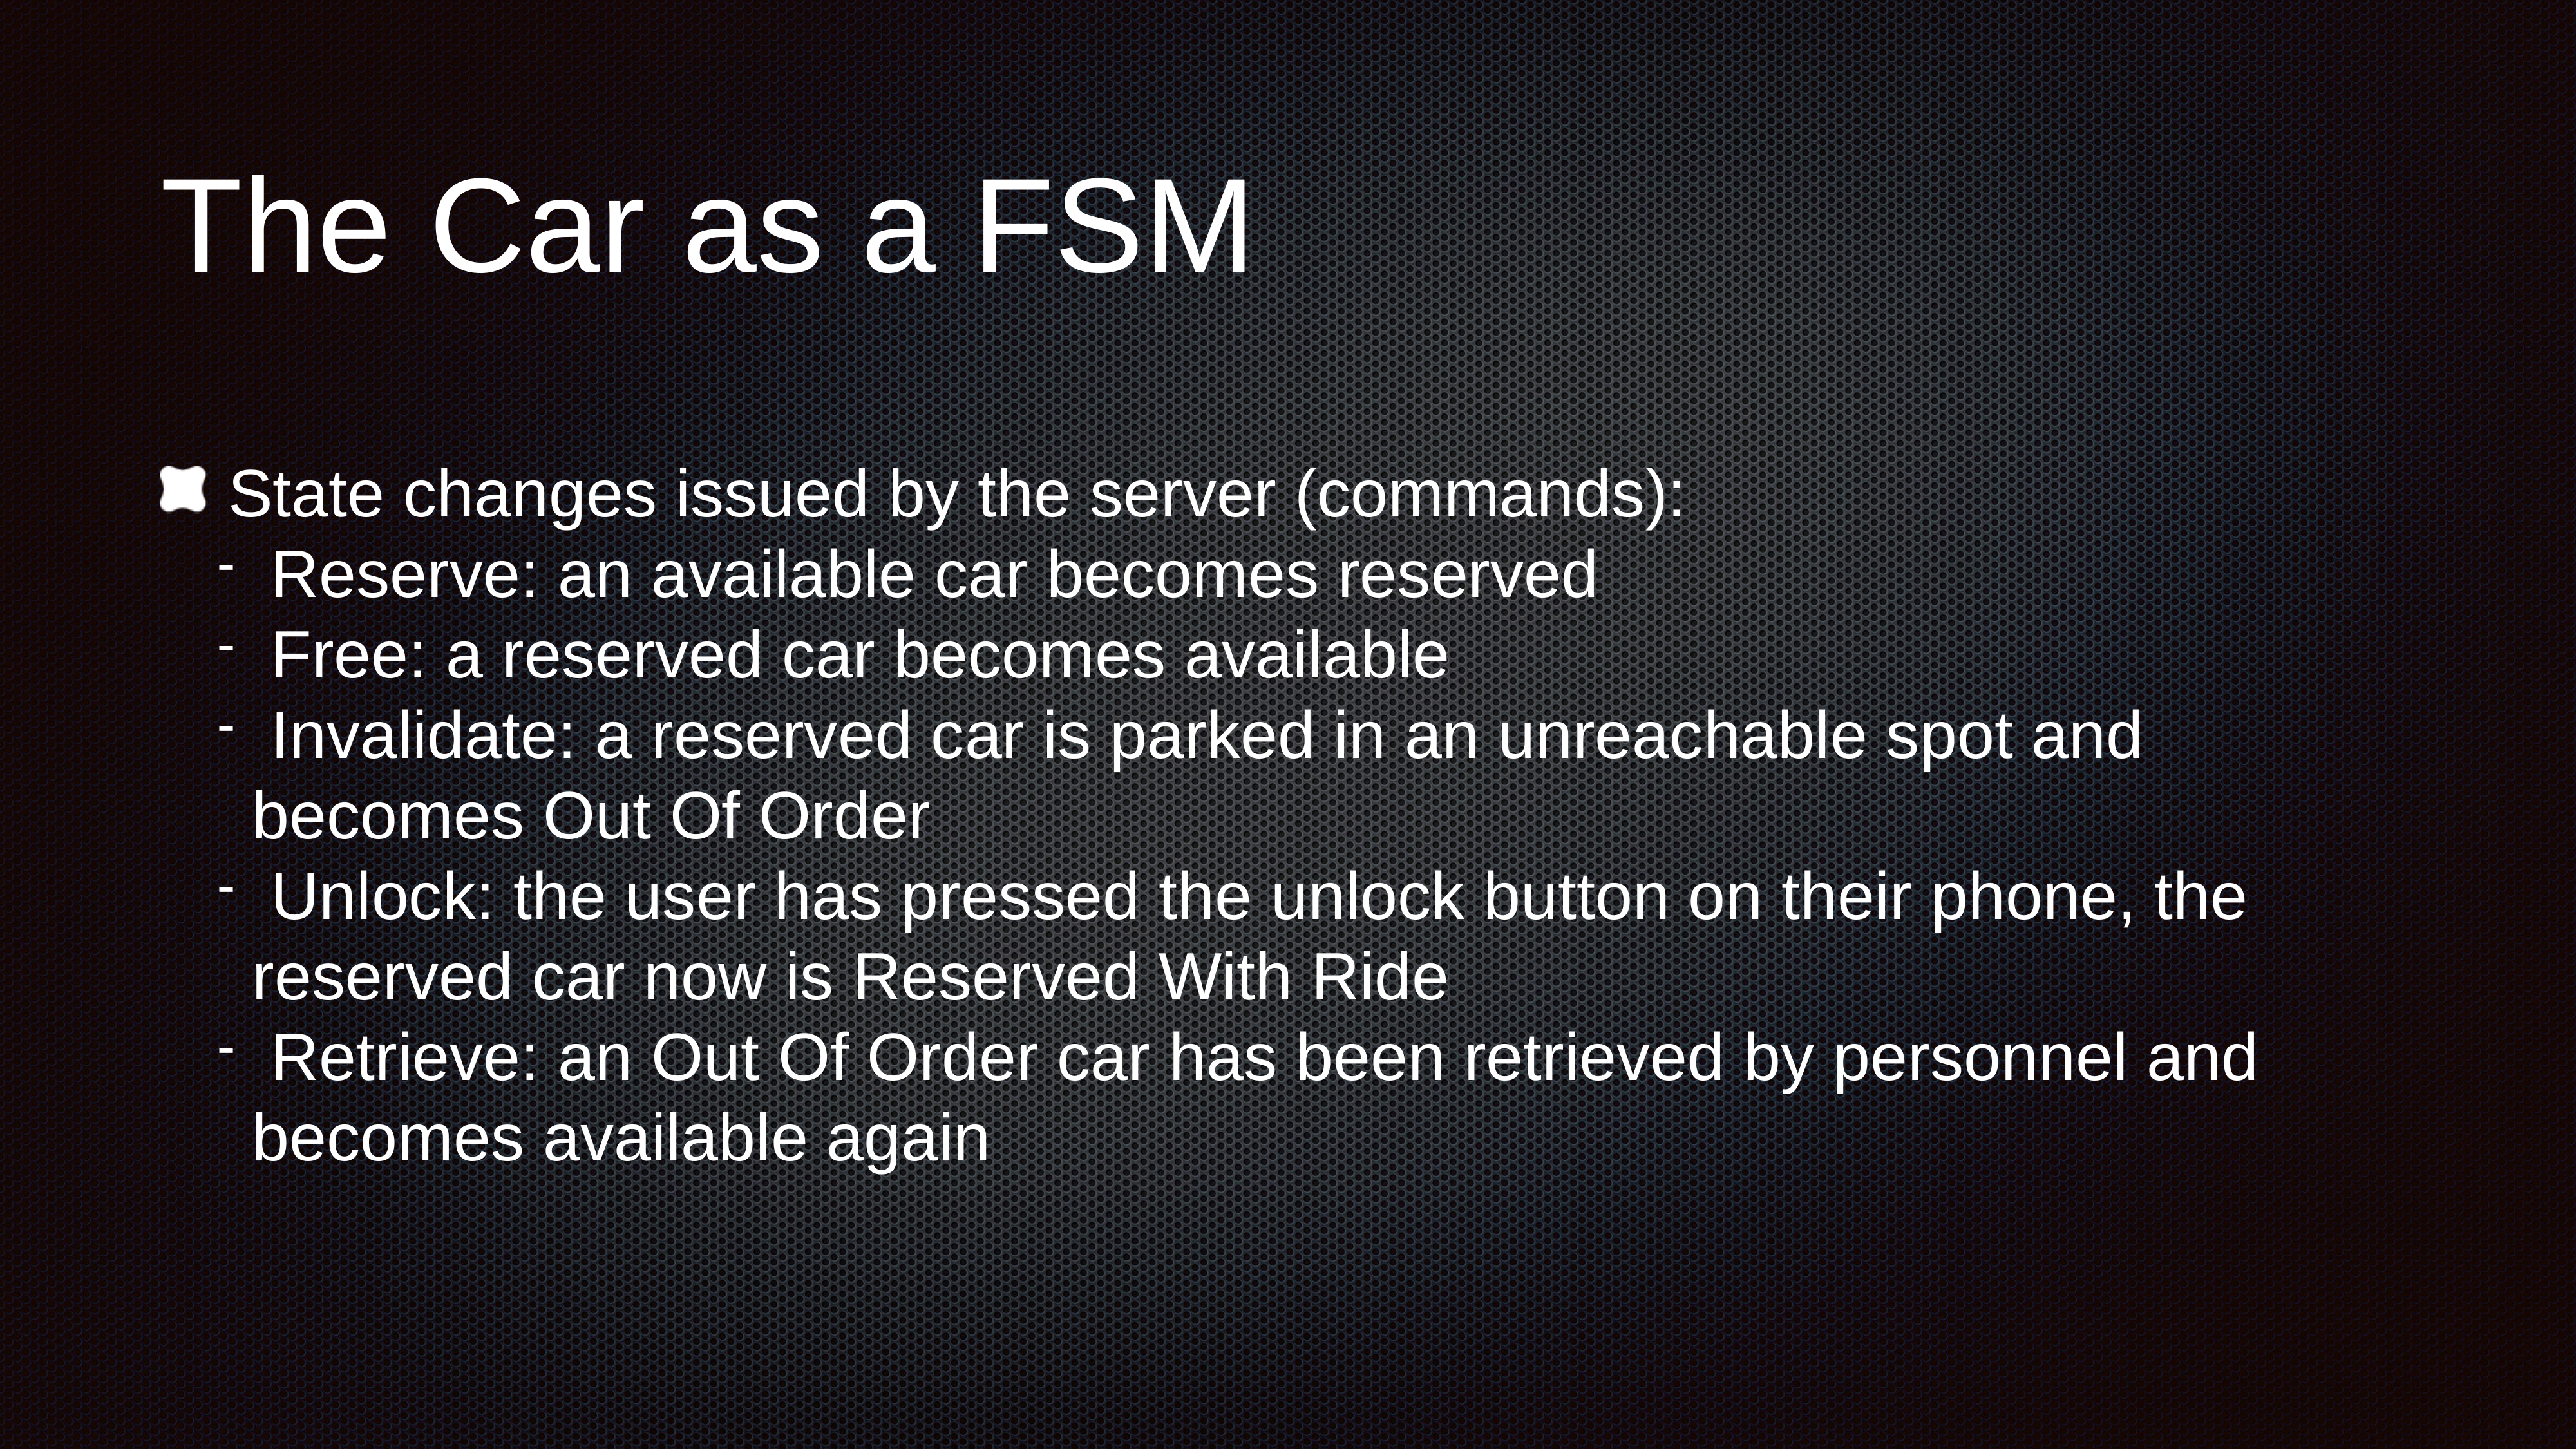

The Car as a FSM

State changes issued by the server (commands):
 Reserve: an available car becomes reserved
 Free: a reserved car becomes available
 Invalidate: a reserved car is parked in an unreachable spot and becomes Out Of Order
 Unlock: the user has pressed the unlock button on their phone, the reserved car now is Reserved With Ride
 Retrieve: an Out Of Order car has been retrieved by personnel and becomes available again